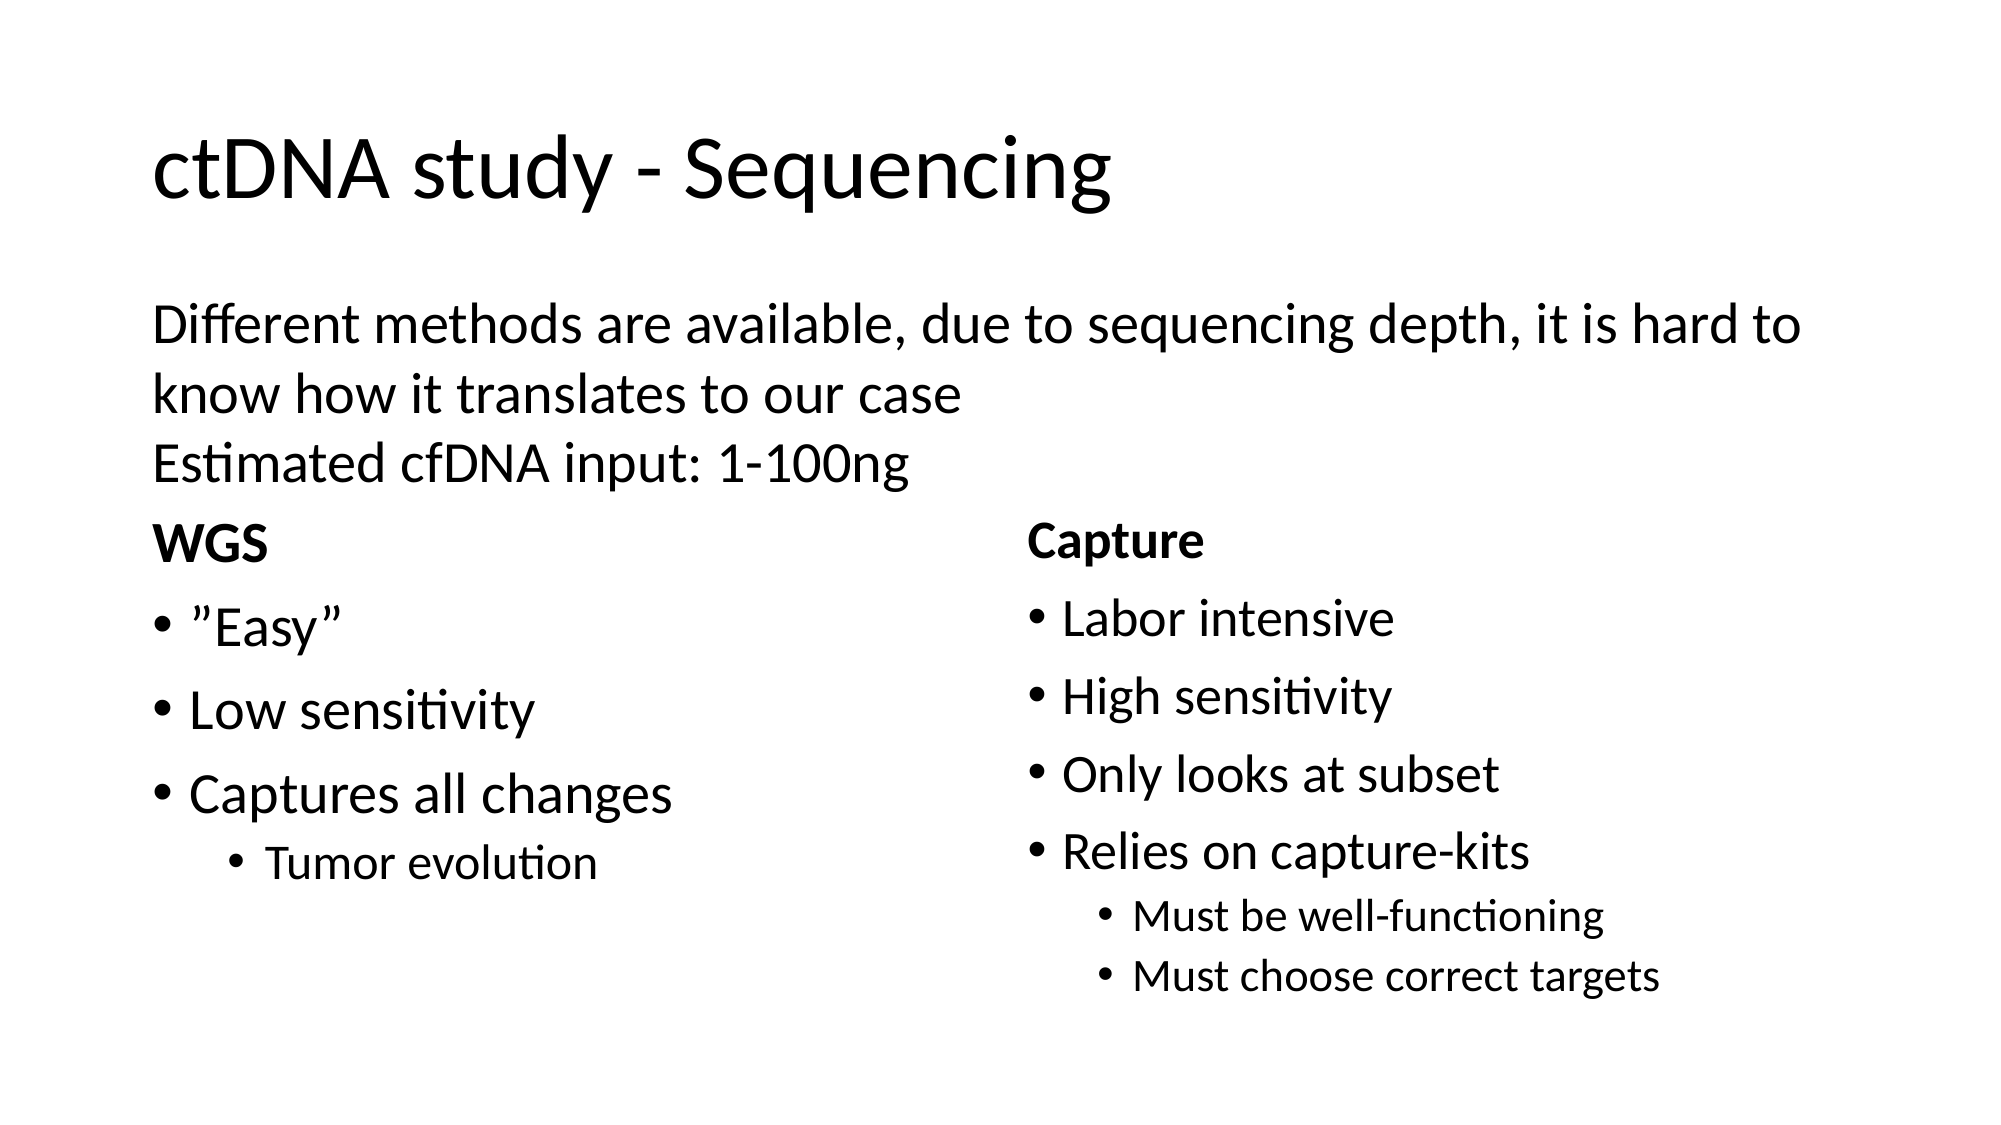

# ctDNA study - Sequencing
Different methods are available, due to sequencing depth, it is hard to know how it translates to our case
Estimated cfDNA input: 1-100ng
WGS
”Easy”
Low sensitivity
Captures all changes
Tumor evolution
Capture
Labor intensive
High sensitivity
Only looks at subset
Relies on capture-kits
Must be well-functioning
Must choose correct targets